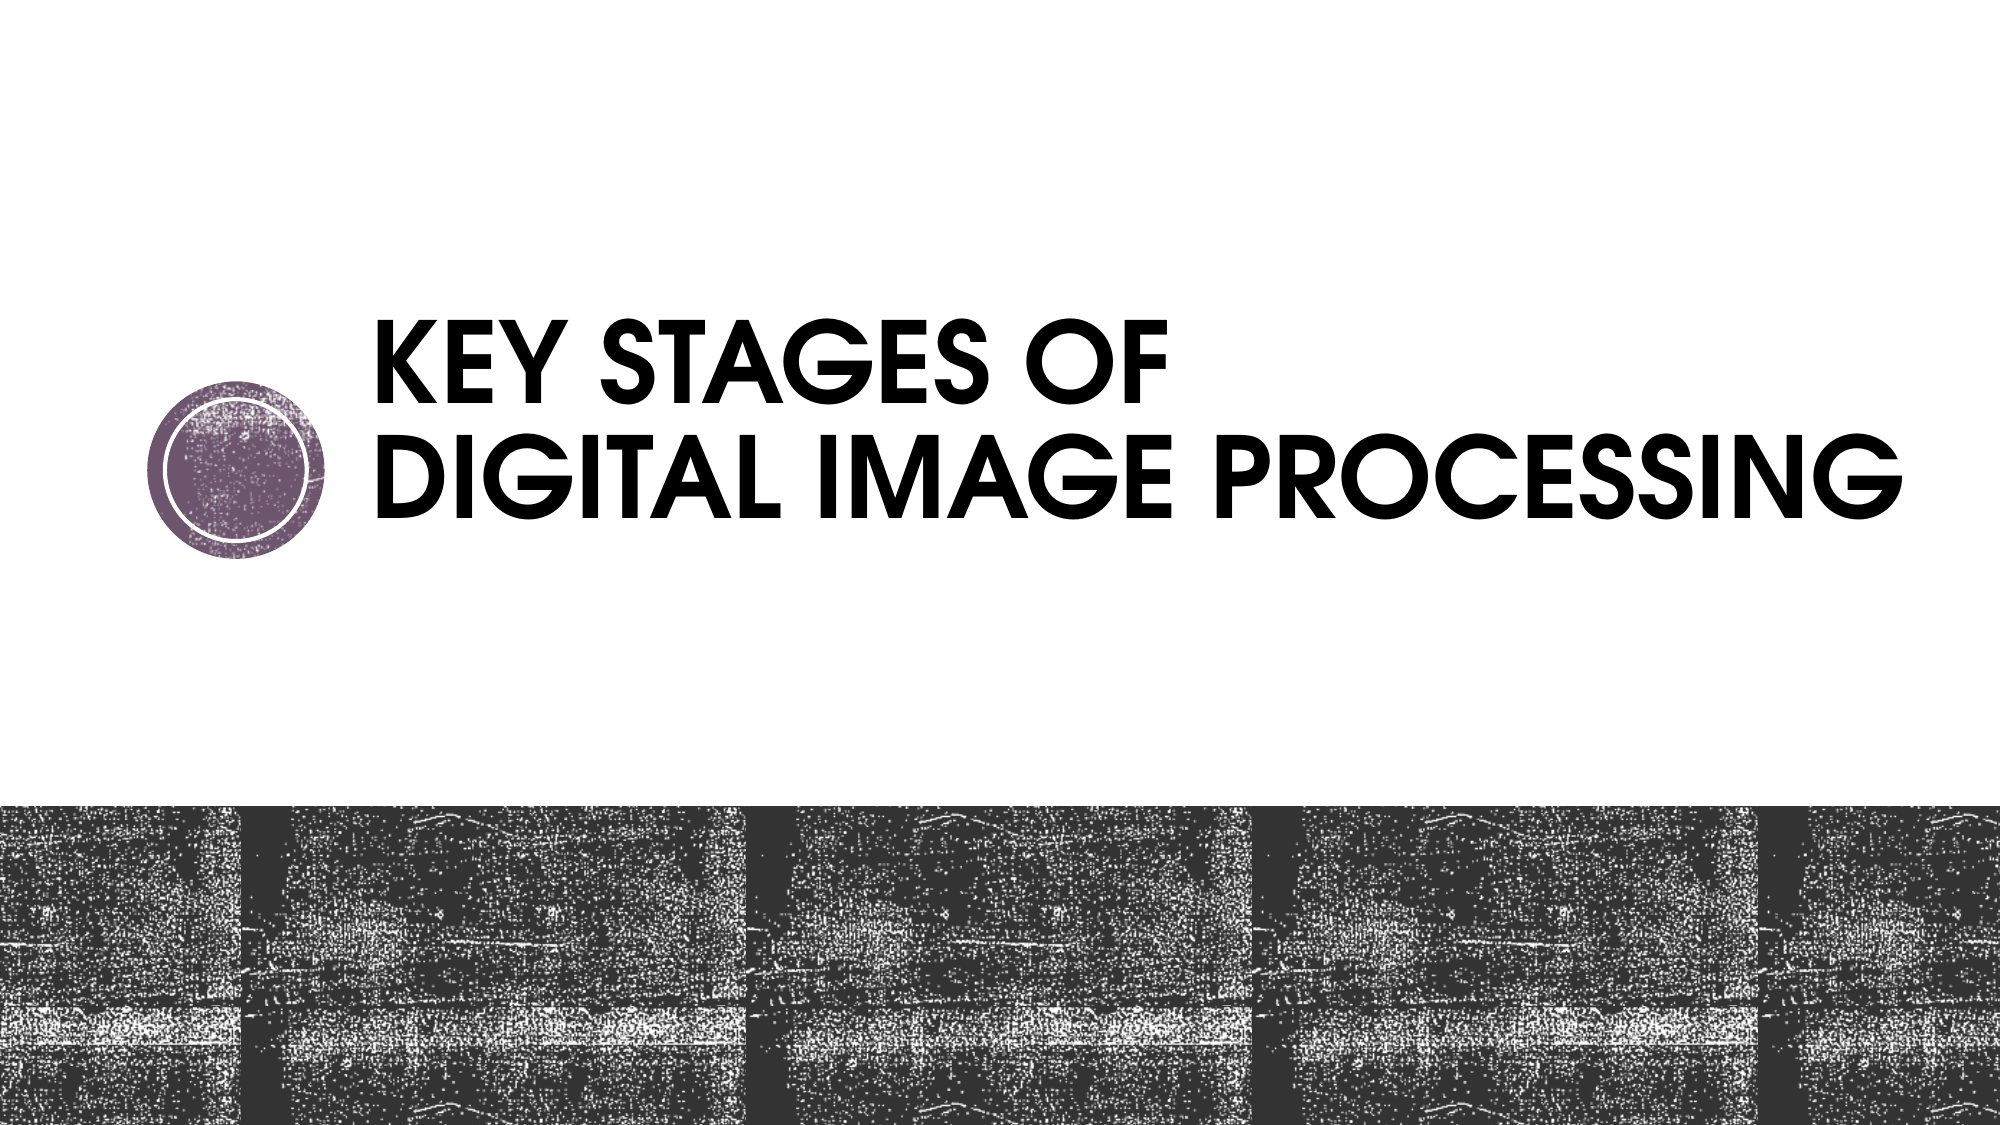

# KEY STAGES OF DIGITAL IMAGE PROCESSING